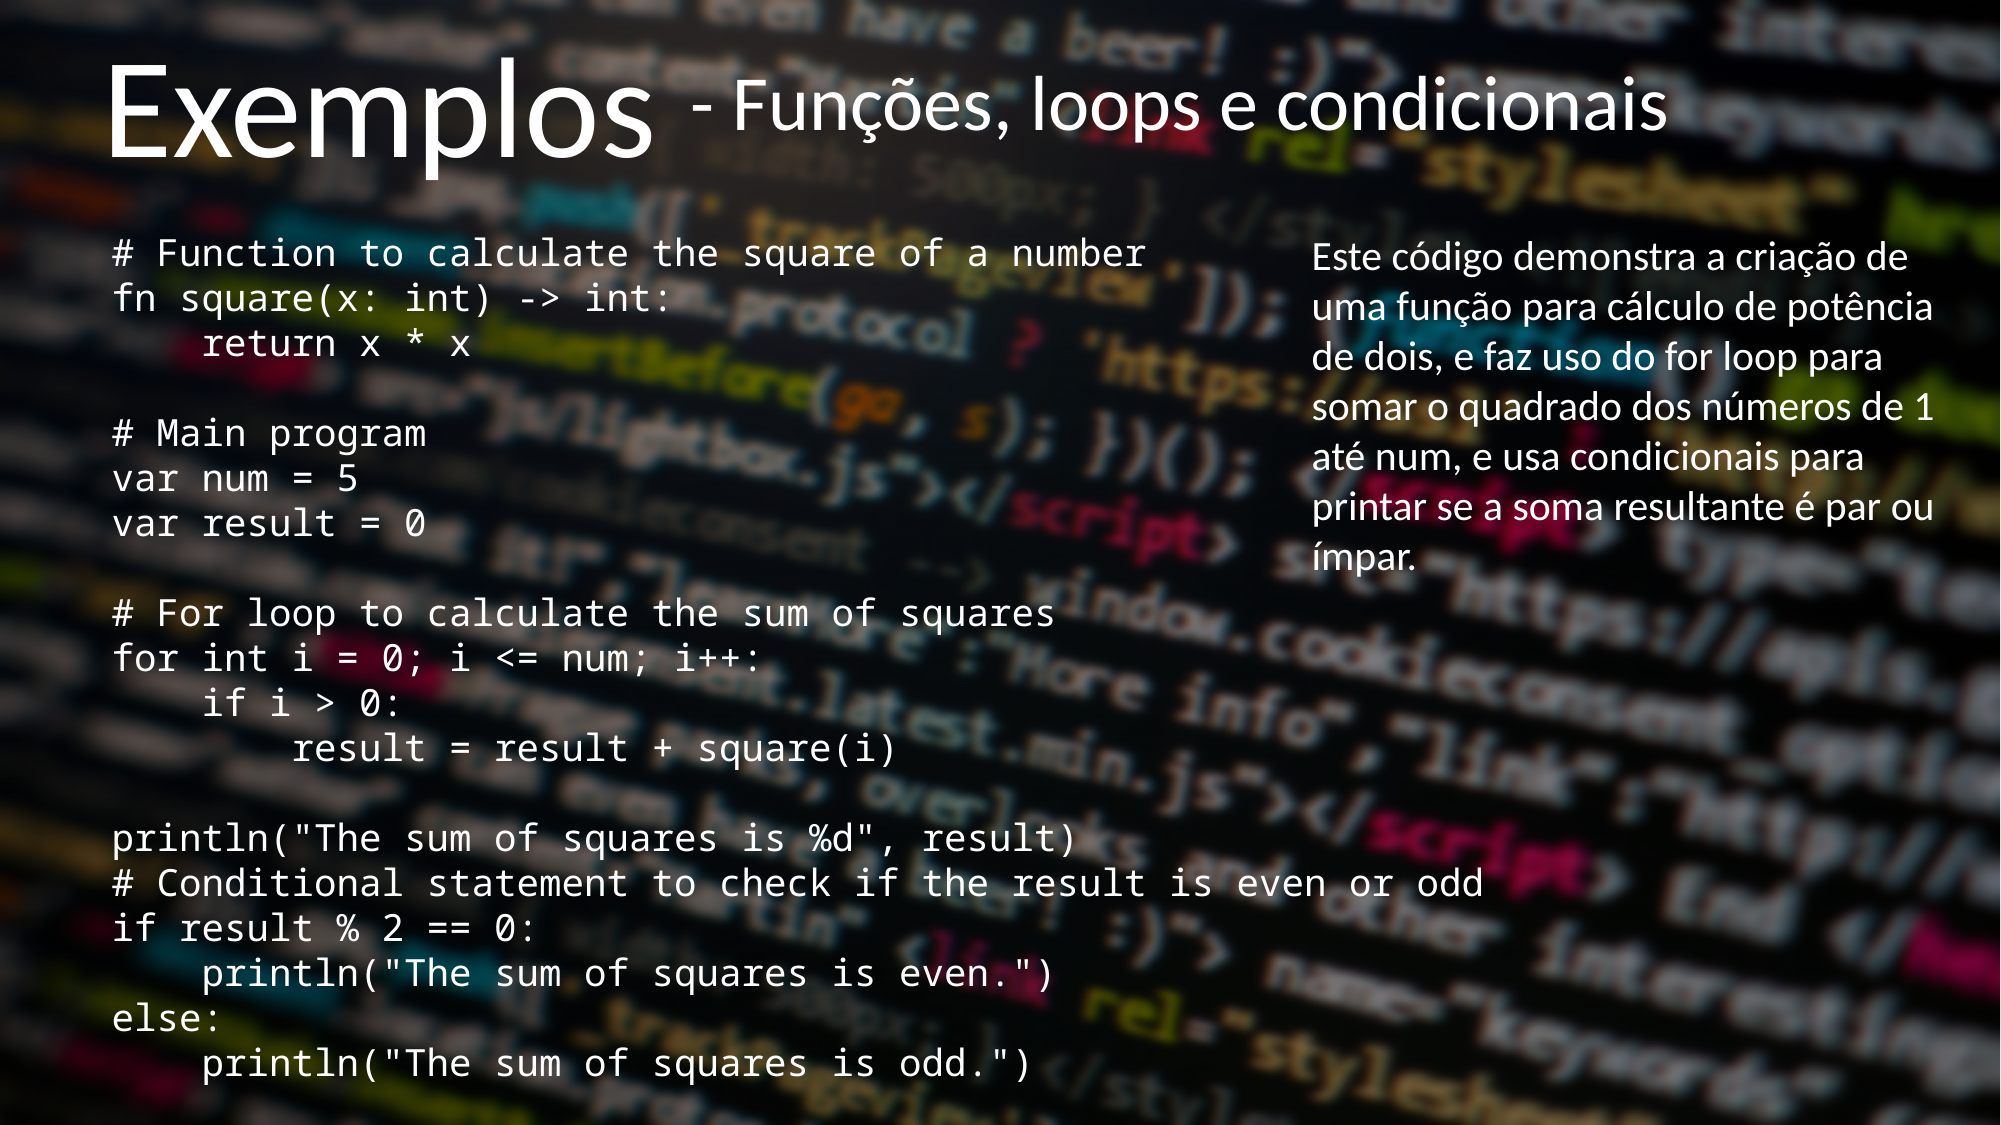

- Funções, loops e condicionais
Exemplos
# Function to calculate the square of a number
fn square(x: int) -> int:
    return x * x

# Main program
var num = 5
var result = 0

# For loop to calculate the sum of squares
for int i = 0; i <= num; i++:
    if i > 0:
        result = result + square(i)

println("The sum of squares is %d", result)
# Conditional statement to check if the result is even or odd
if result % 2 == 0:
    println("The sum of squares is even.")
else:
    println("The sum of squares is odd.")
Este código demonstra a criação de uma função para cálculo de potência de dois, e faz uso do for loop para somar o quadrado dos números de 1 até num, e usa condicionais para printar se a soma resultante é par ou ímpar.